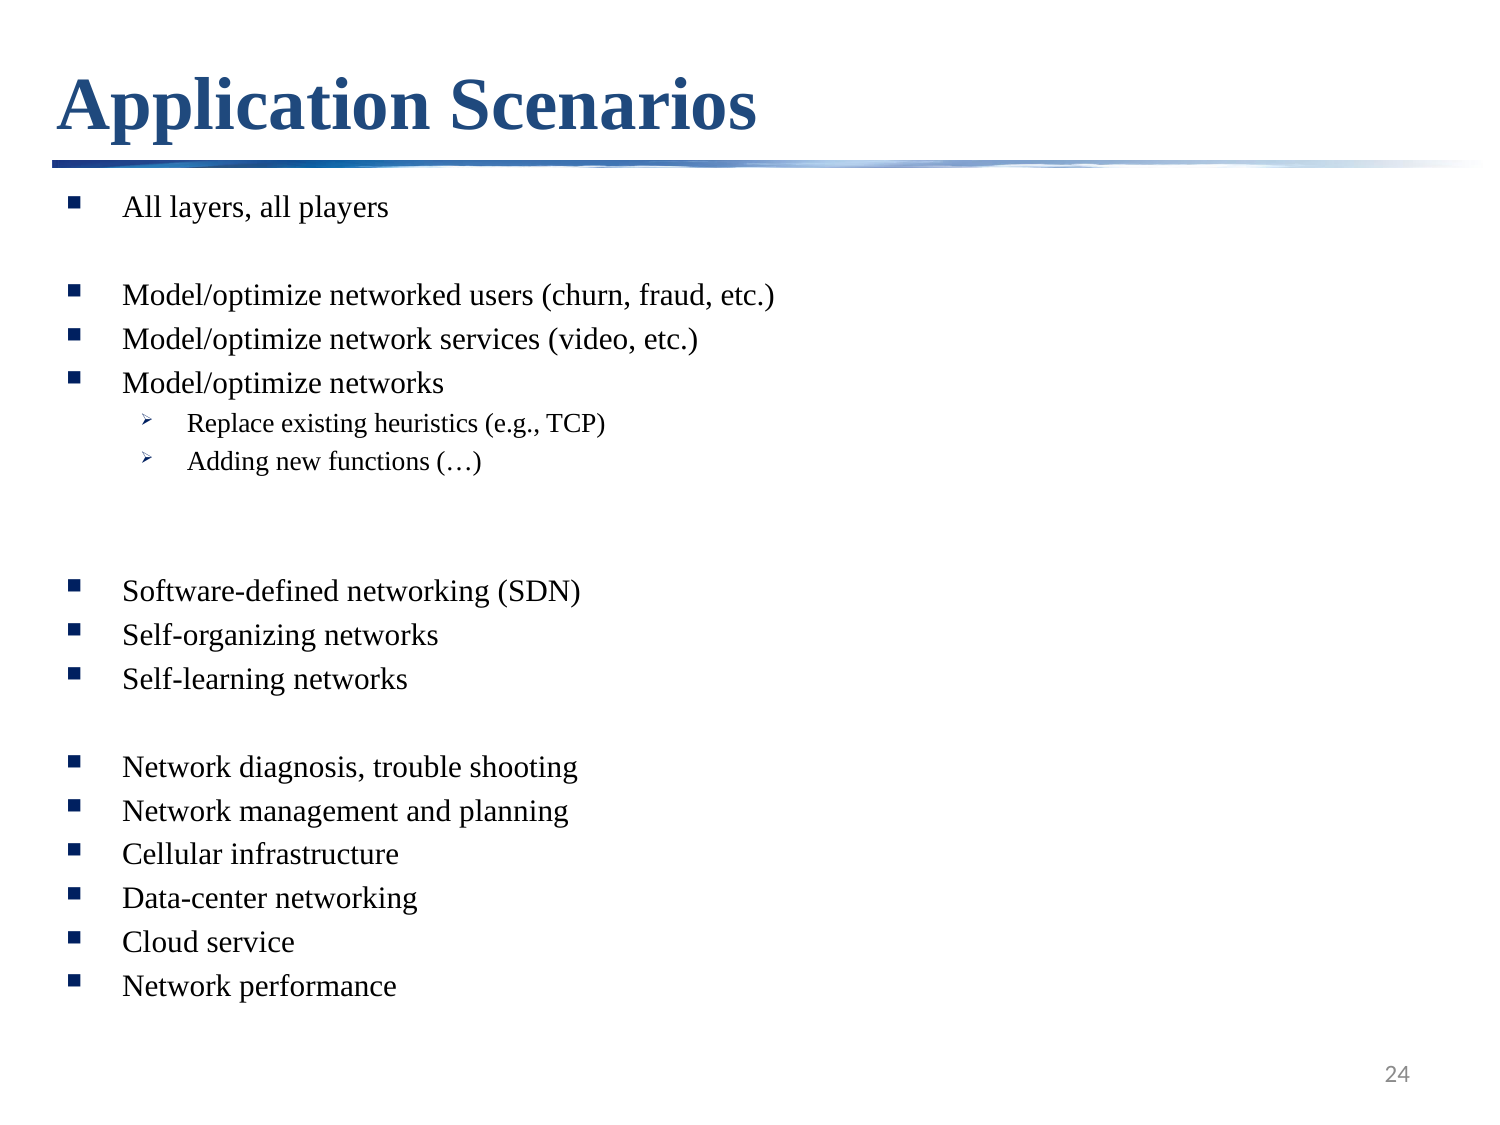

# Application Scenarios
All layers, all players

Model/optimize networked users (churn, fraud, etc.)
Model/optimize network services (video, etc.)
Model/optimize networks
Replace existing heuristics (e.g., TCP)
Adding new functions (…)

Software-defined networking (SDN)
Self-organizing networks
Self-learning networks

Network diagnosis, trouble shooting
Network management and planning
Cellular infrastructure
Data-center networking
Cloud service
Network performance
24